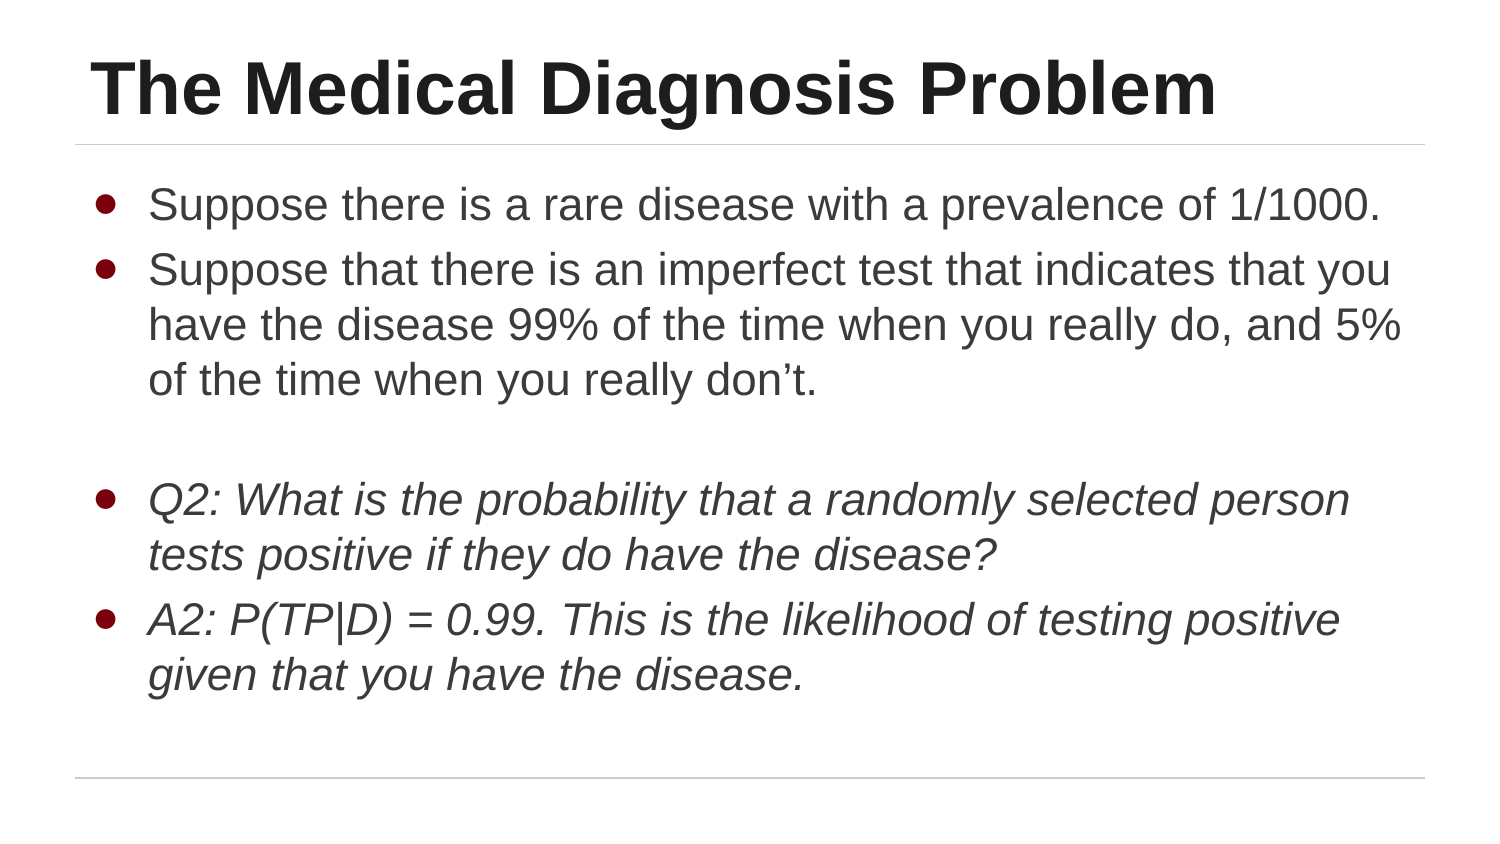

# The Medical Diagnosis Problem
Suppose there is a rare disease with a prevalence of 1/1000.
Suppose that there is an imperfect test that indicates that you have the disease 99% of the time when you really do, and 5% of the time when you really don’t.
Q2: What is the probability that a randomly selected person tests positive if they do have the disease?
A2: P(TP|D) = 0.99. This is the likelihood of testing positive given that you have the disease.